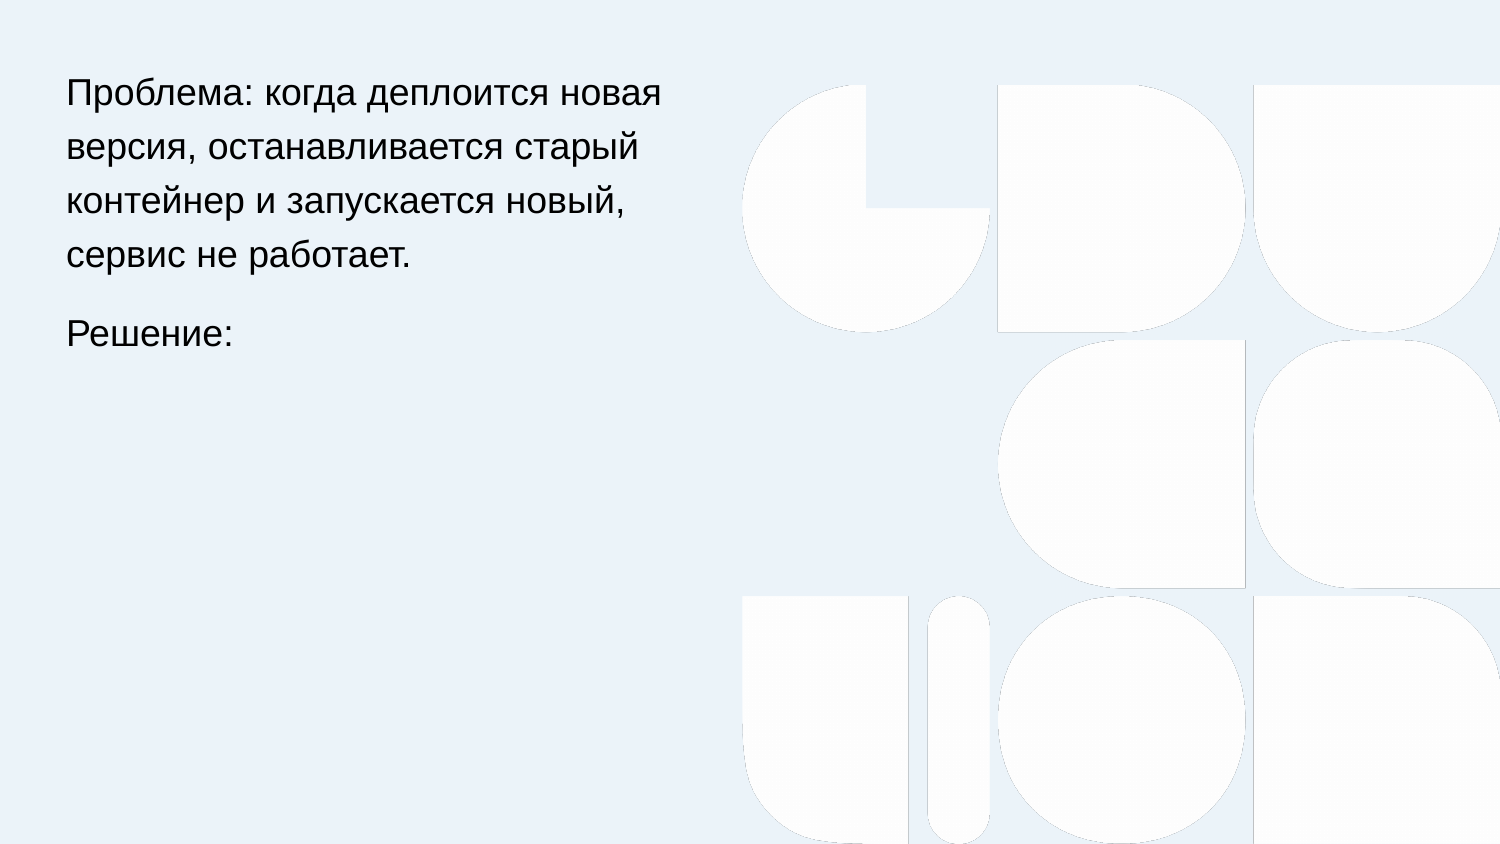

Проблема: когда деплоится новая версия, останавливается старый контейнер и запускается новый, сервис не работает.
Решение: